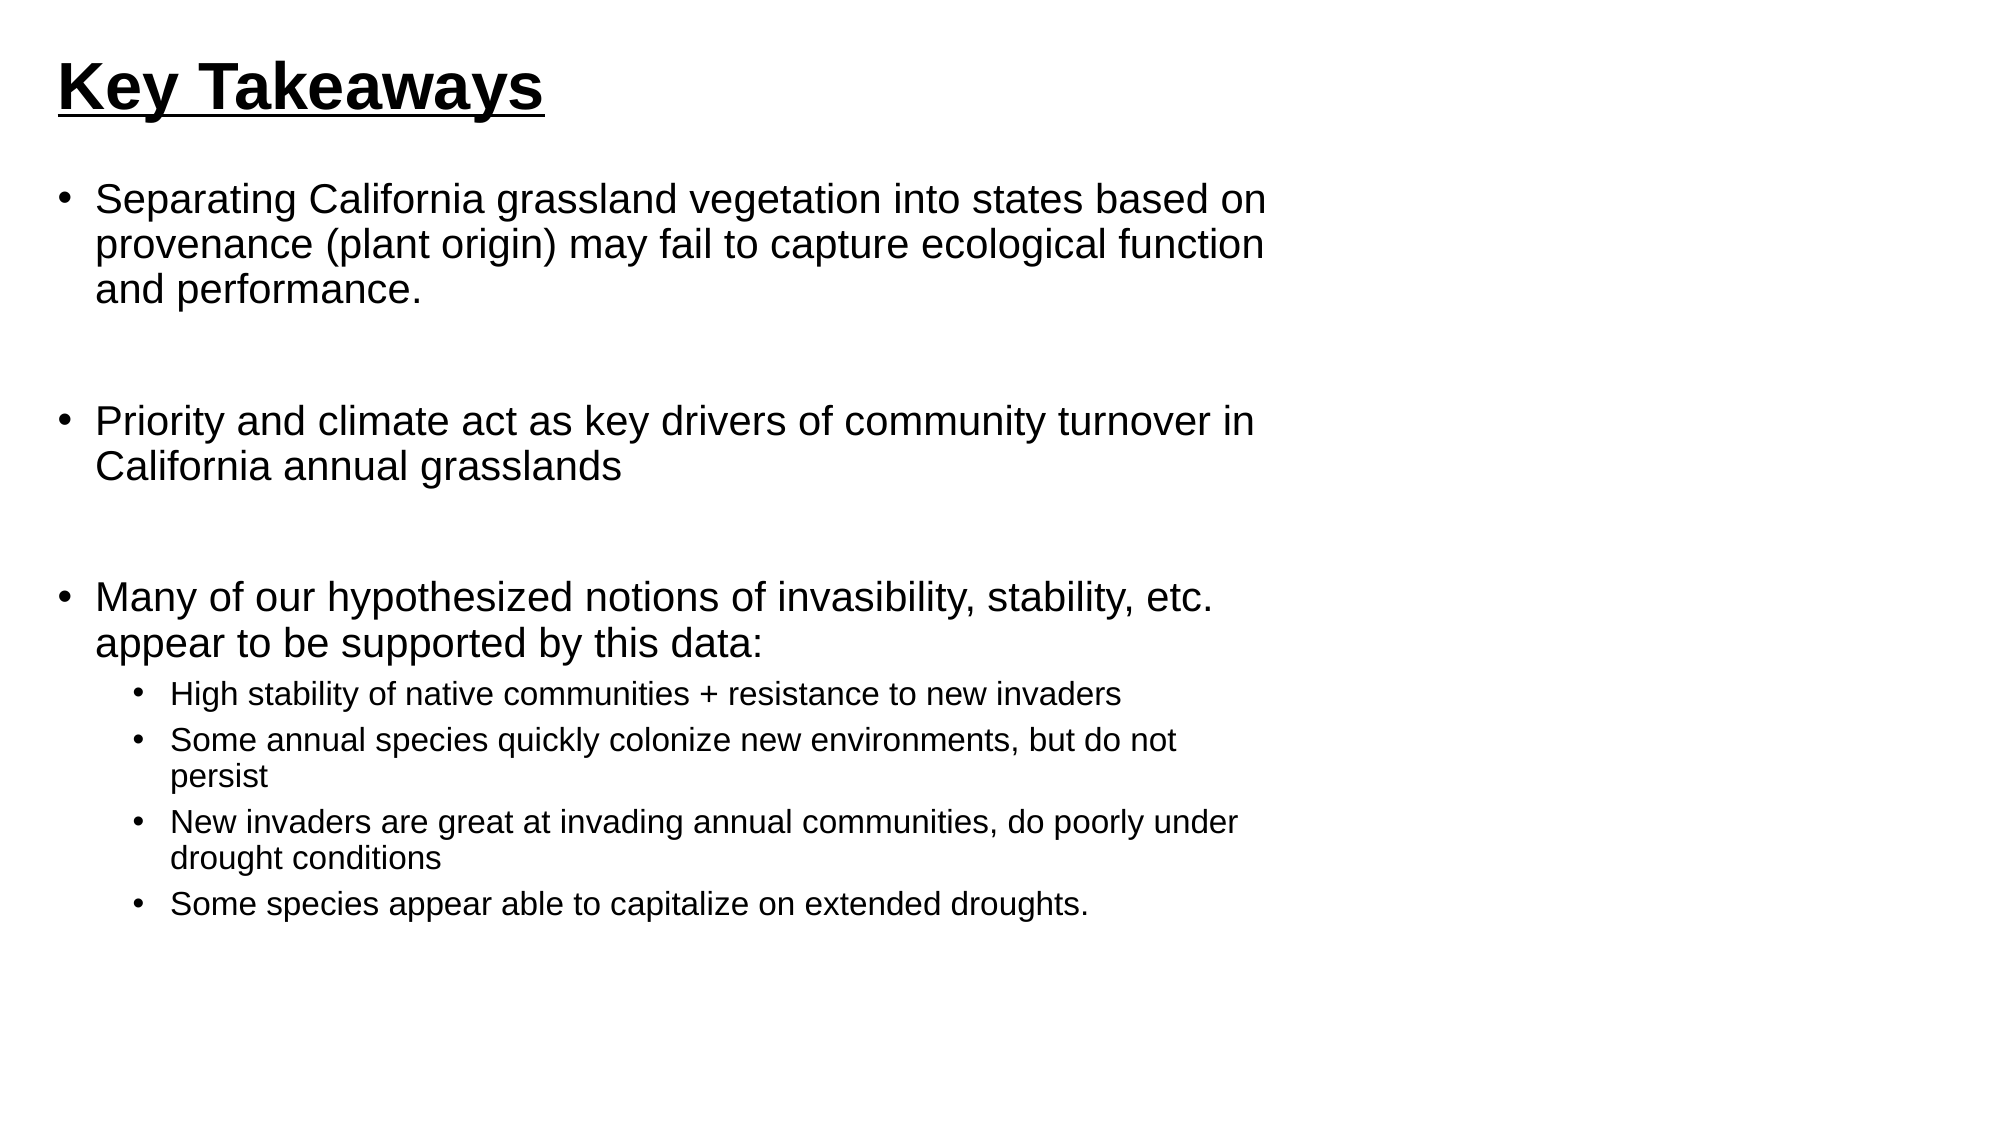

# Key Takeaways
Separating California grassland vegetation into states based on provenance (plant origin) may fail to capture ecological function and performance.

Priority and climate act as key drivers of community turnover in California annual grasslands

Many of our hypothesized notions of invasibility, stability, etc. appear to be supported by this data:
High stability of native communities + resistance to new invaders
Some annual species quickly colonize new environments, but do not persist
New invaders are great at invading annual communities, do poorly under drought conditions
Some species appear able to capitalize on extended droughts.